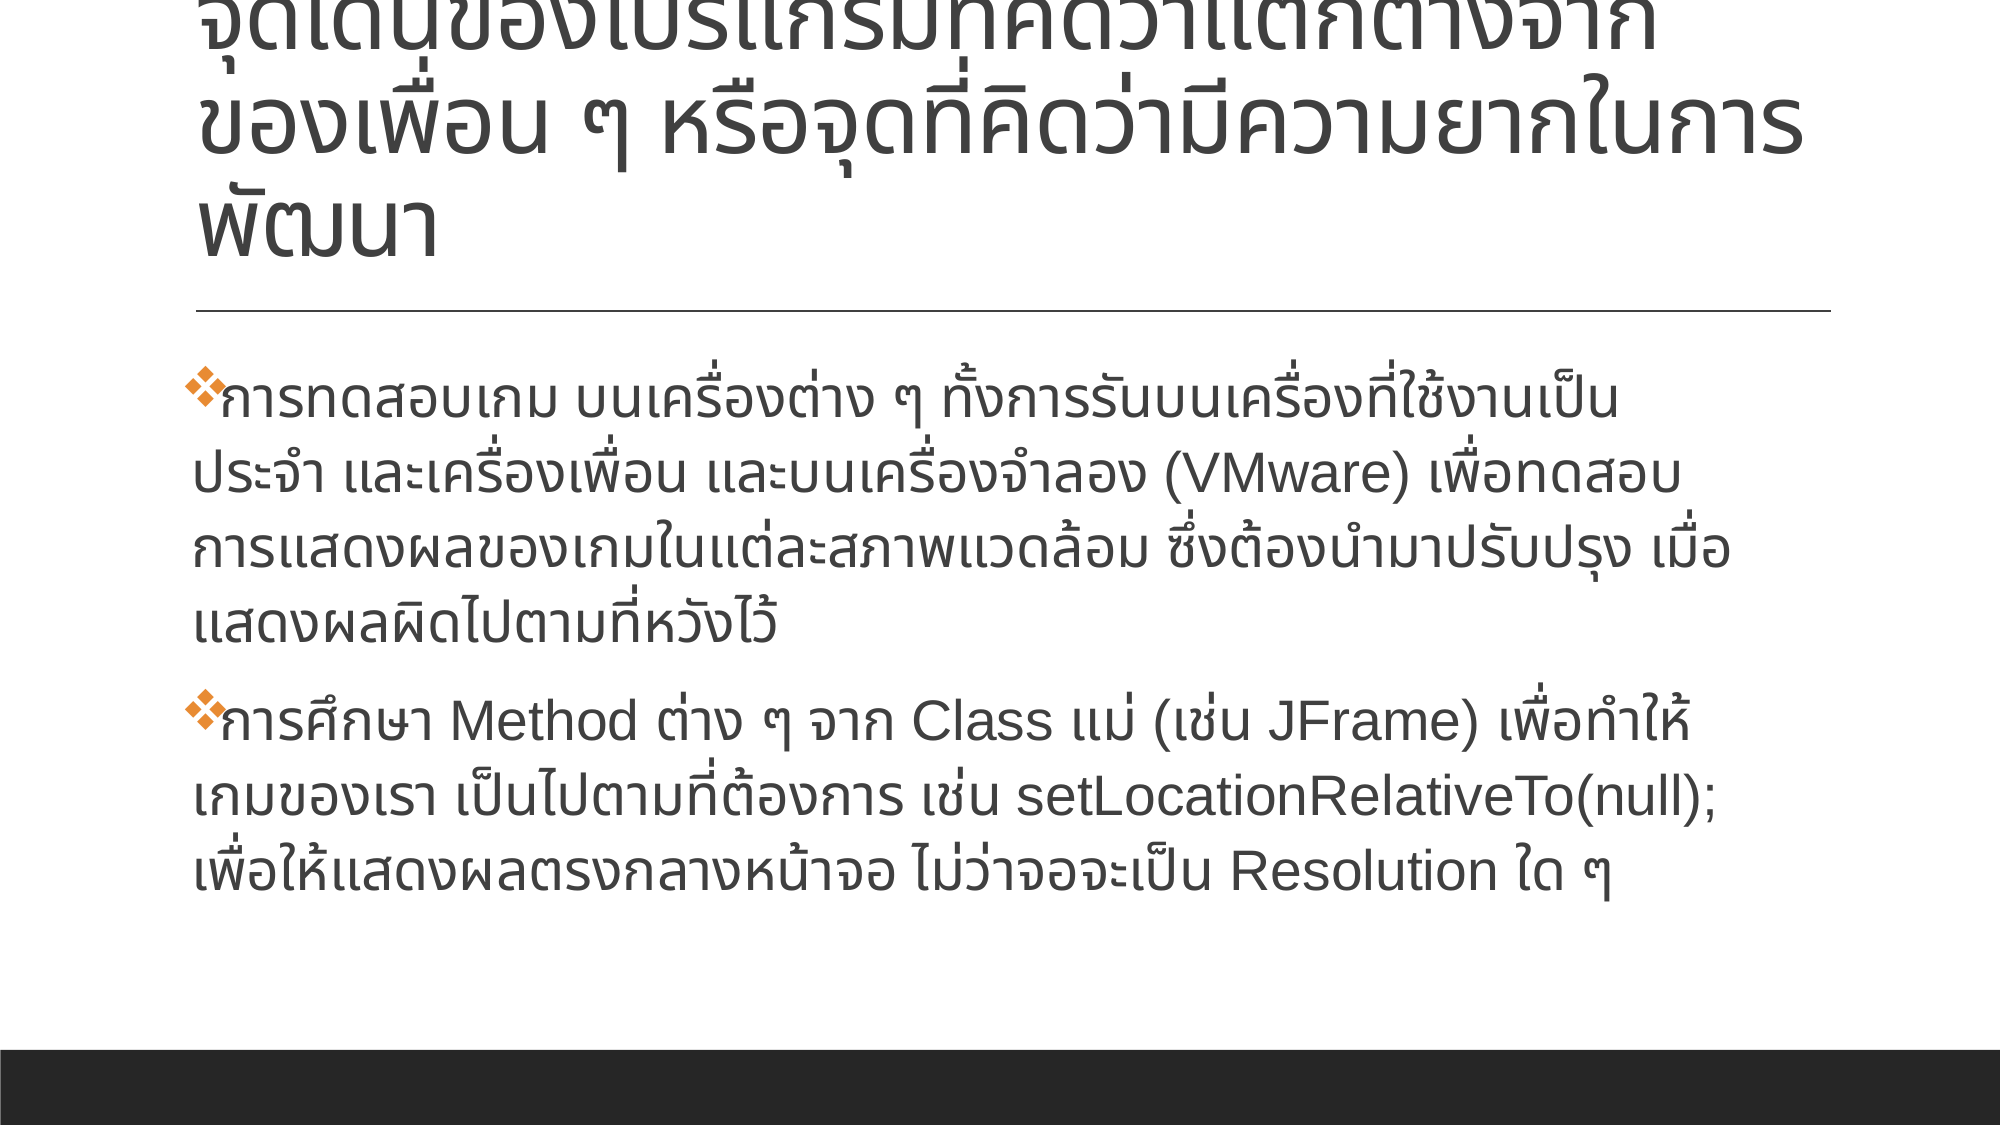

# จุดเด่นของโปรแกรมที่คิดว่าแตกต่างจากของเพื่อน ๆ หรือจุดที่คิดว่ามีความยากในการพัฒนา
การทดสอบเกม บนเครื่องต่าง ๆ ทั้งการรันบนเครื่องที่ใช้งานเป็นประจำ และเครื่องเพื่อน และบนเครื่องจำลอง (VMware) เพื่อทดสอบการแสดงผลของเกมในแต่ละสภาพแวดล้อม ซึ่งต้องนำมาปรับปรุง เมื่อแสดงผลผิดไปตามที่หวังไว้
การศึกษา Method ต่าง ๆ จาก Class แม่ (เช่น JFrame) เพื่อทำให้เกมของเรา เป็นไปตามที่ต้องการ เช่น setLocationRelativeTo(null); เพื่อให้แสดงผลตรงกลางหน้าจอ ไม่ว่าจอจะเป็น Resolution ใด ๆ